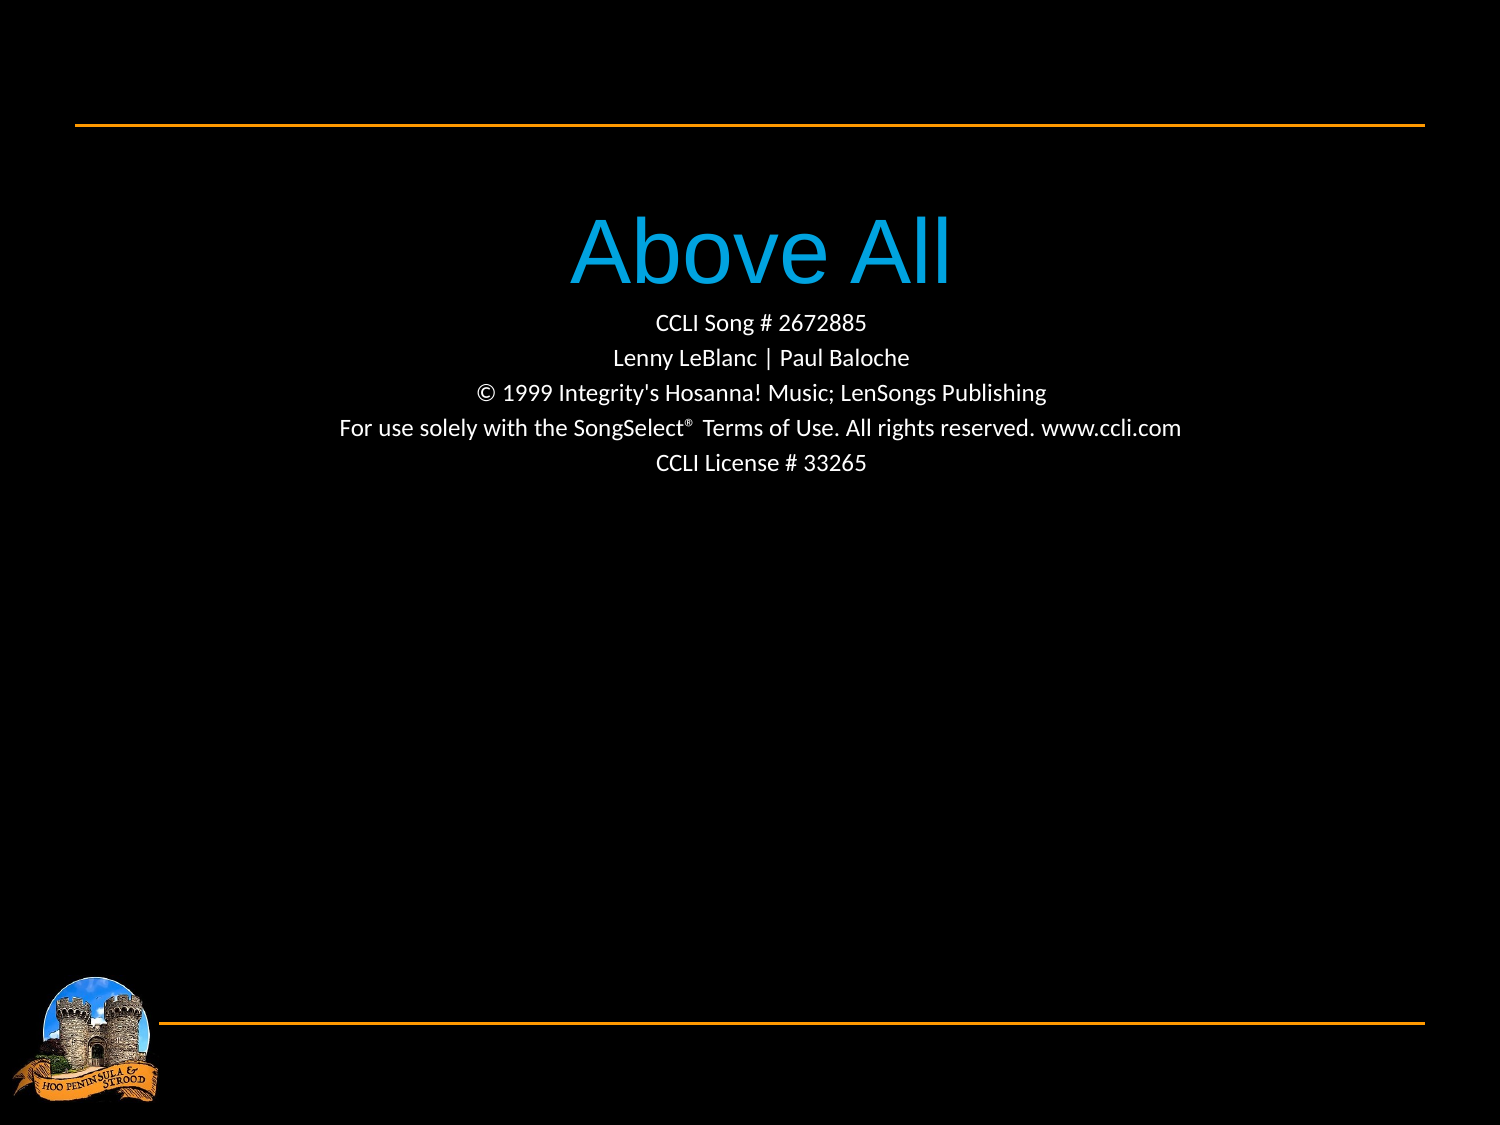

Above All
CCLI Song # 2672885
Lenny LeBlanc | Paul Baloche
© 1999 Integrity's Hosanna! Music; LenSongs Publishing
For use solely with the SongSelect® Terms of Use. All rights reserved. www.ccli.com
CCLI License # 33265